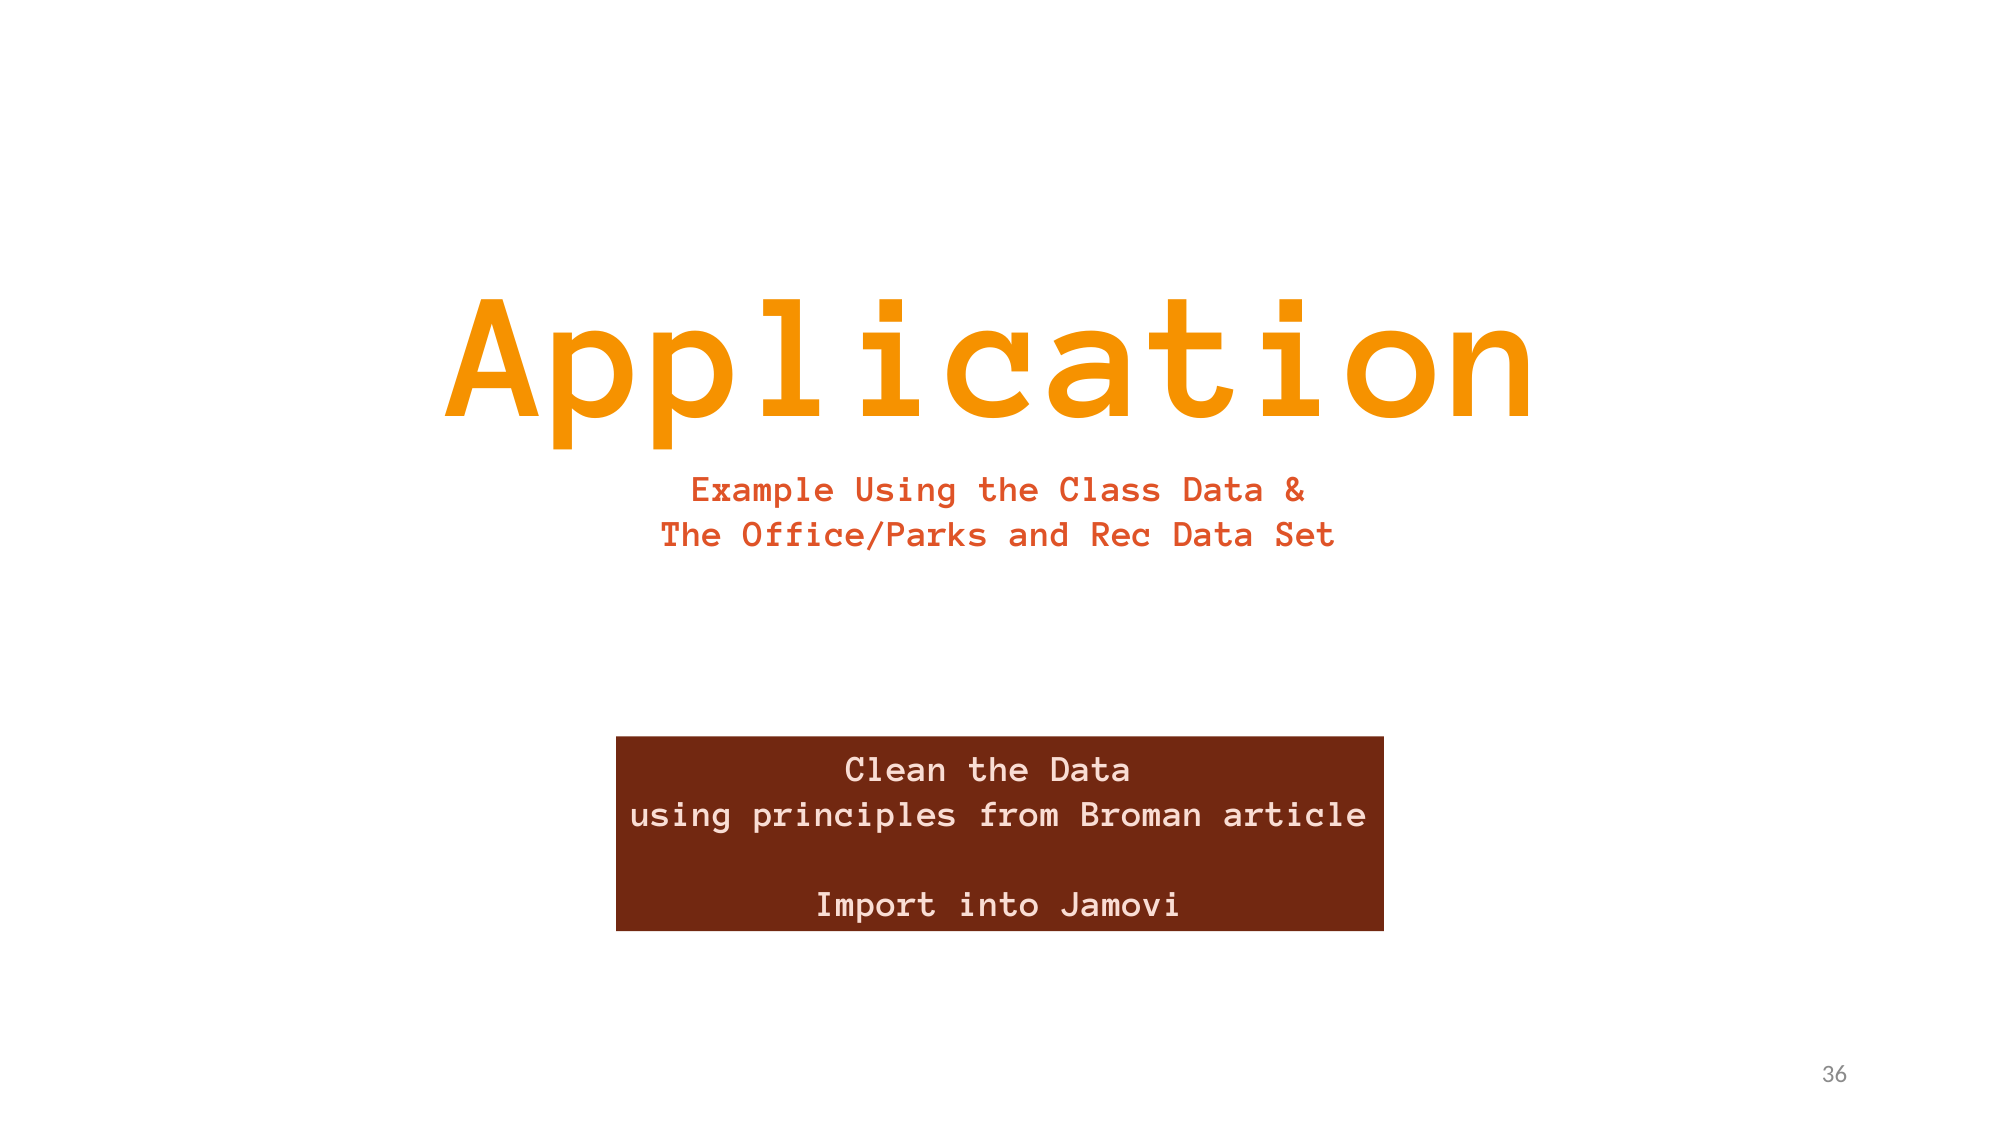

Application
Example Using the Class Data &
The Office/Parks and Rec Data Set
Clean the Data
using principles from Broman article

Import into Jamovi
36